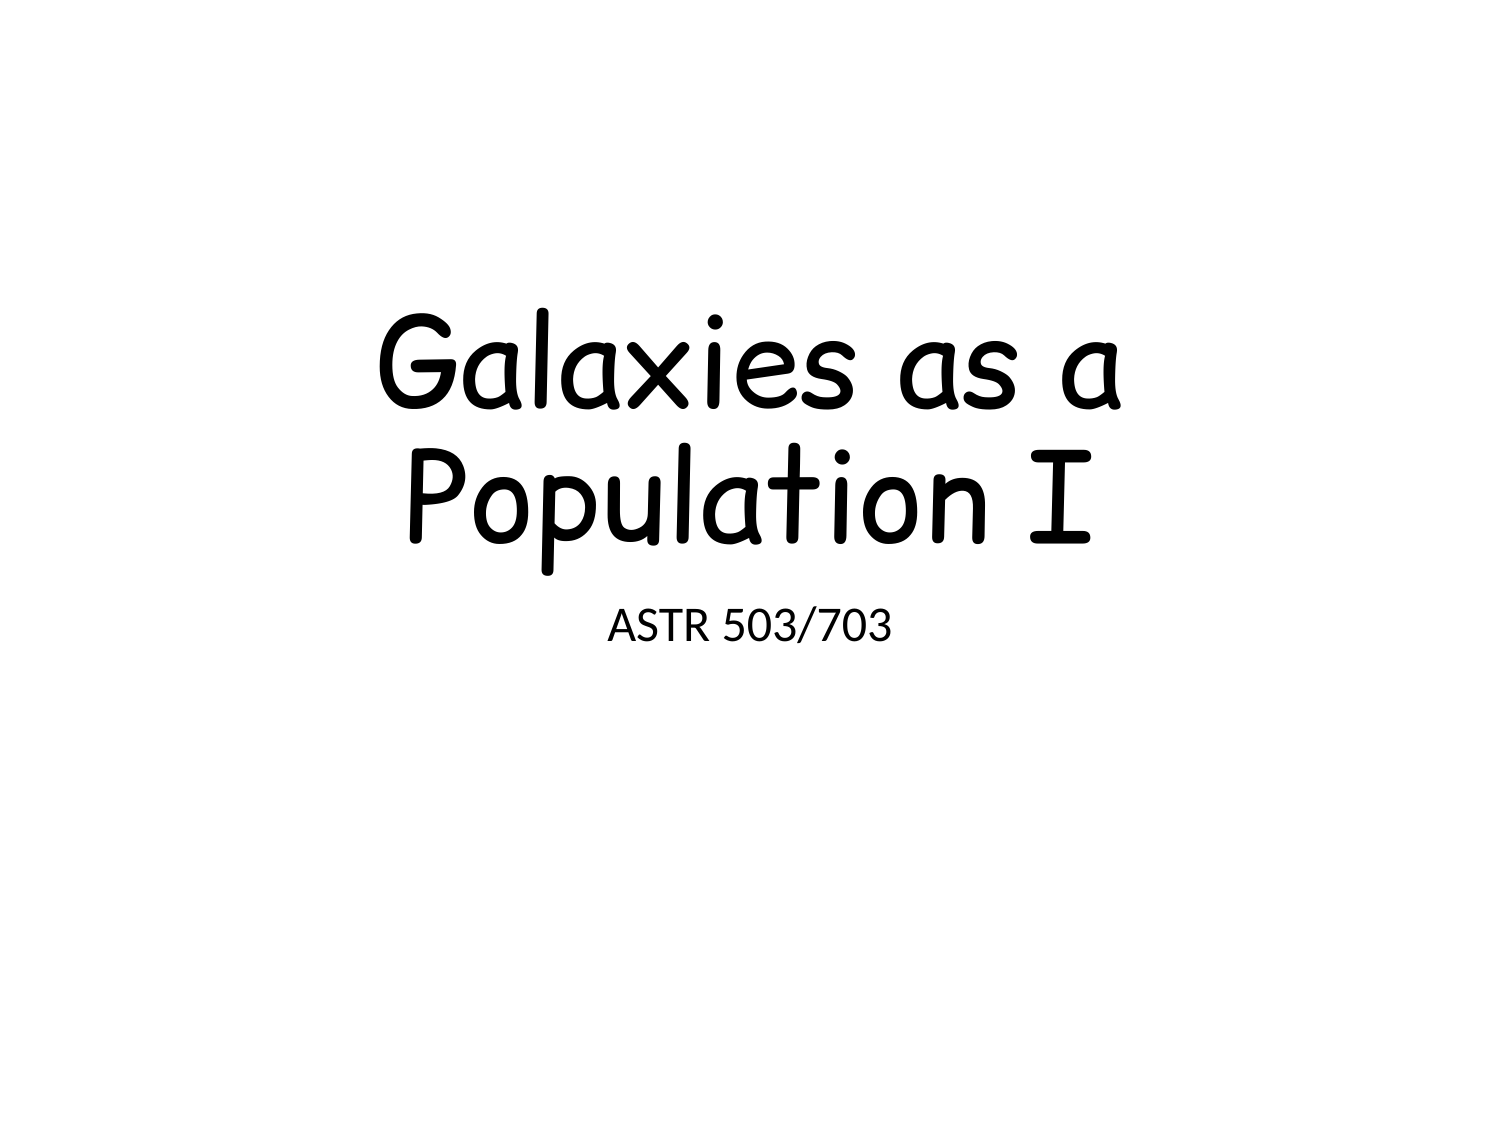

# Galaxies as a Population I
ASTR 503/703